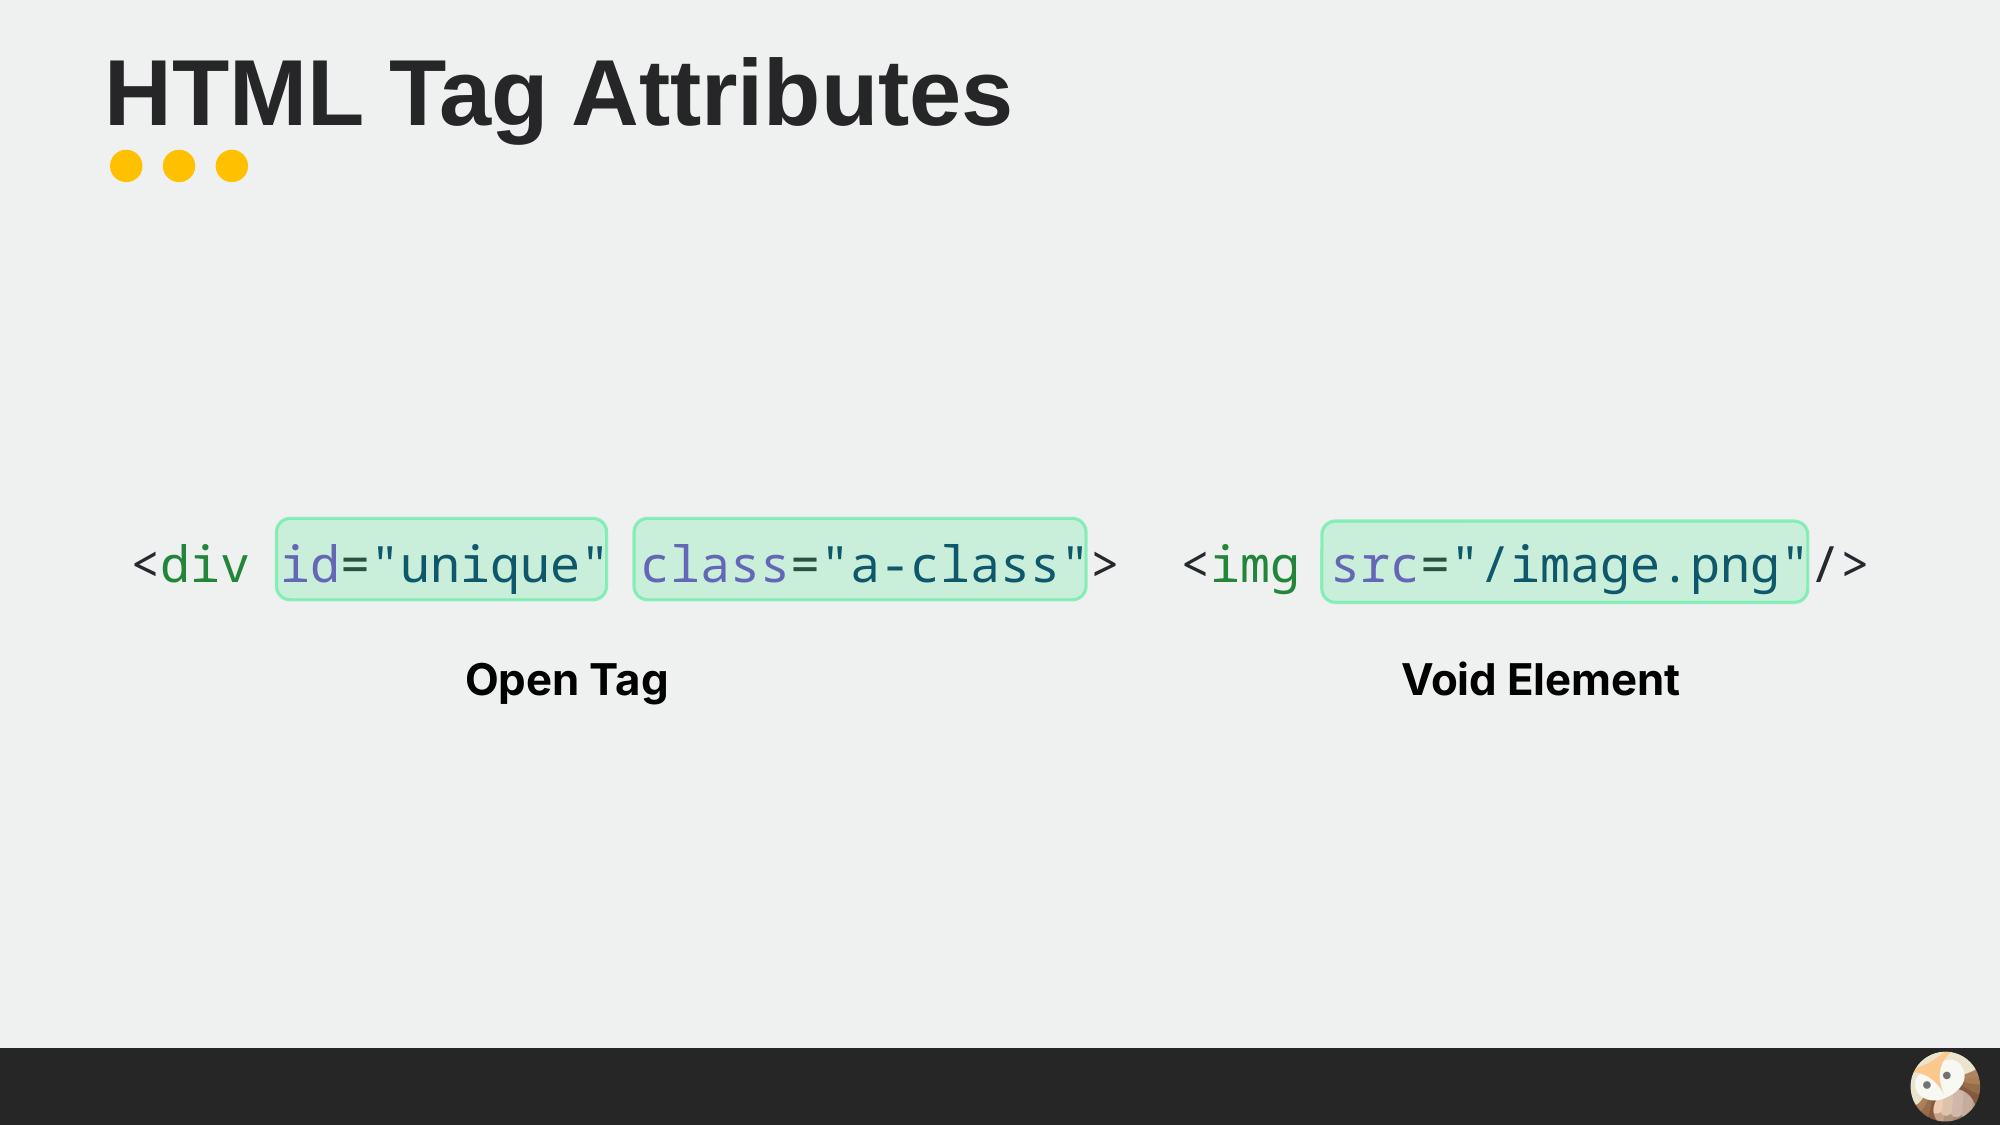

# HTML Tag Attributes
<div id="unique" class="a-class">  <img src="/image.png"/>

Open Tag
Void Element